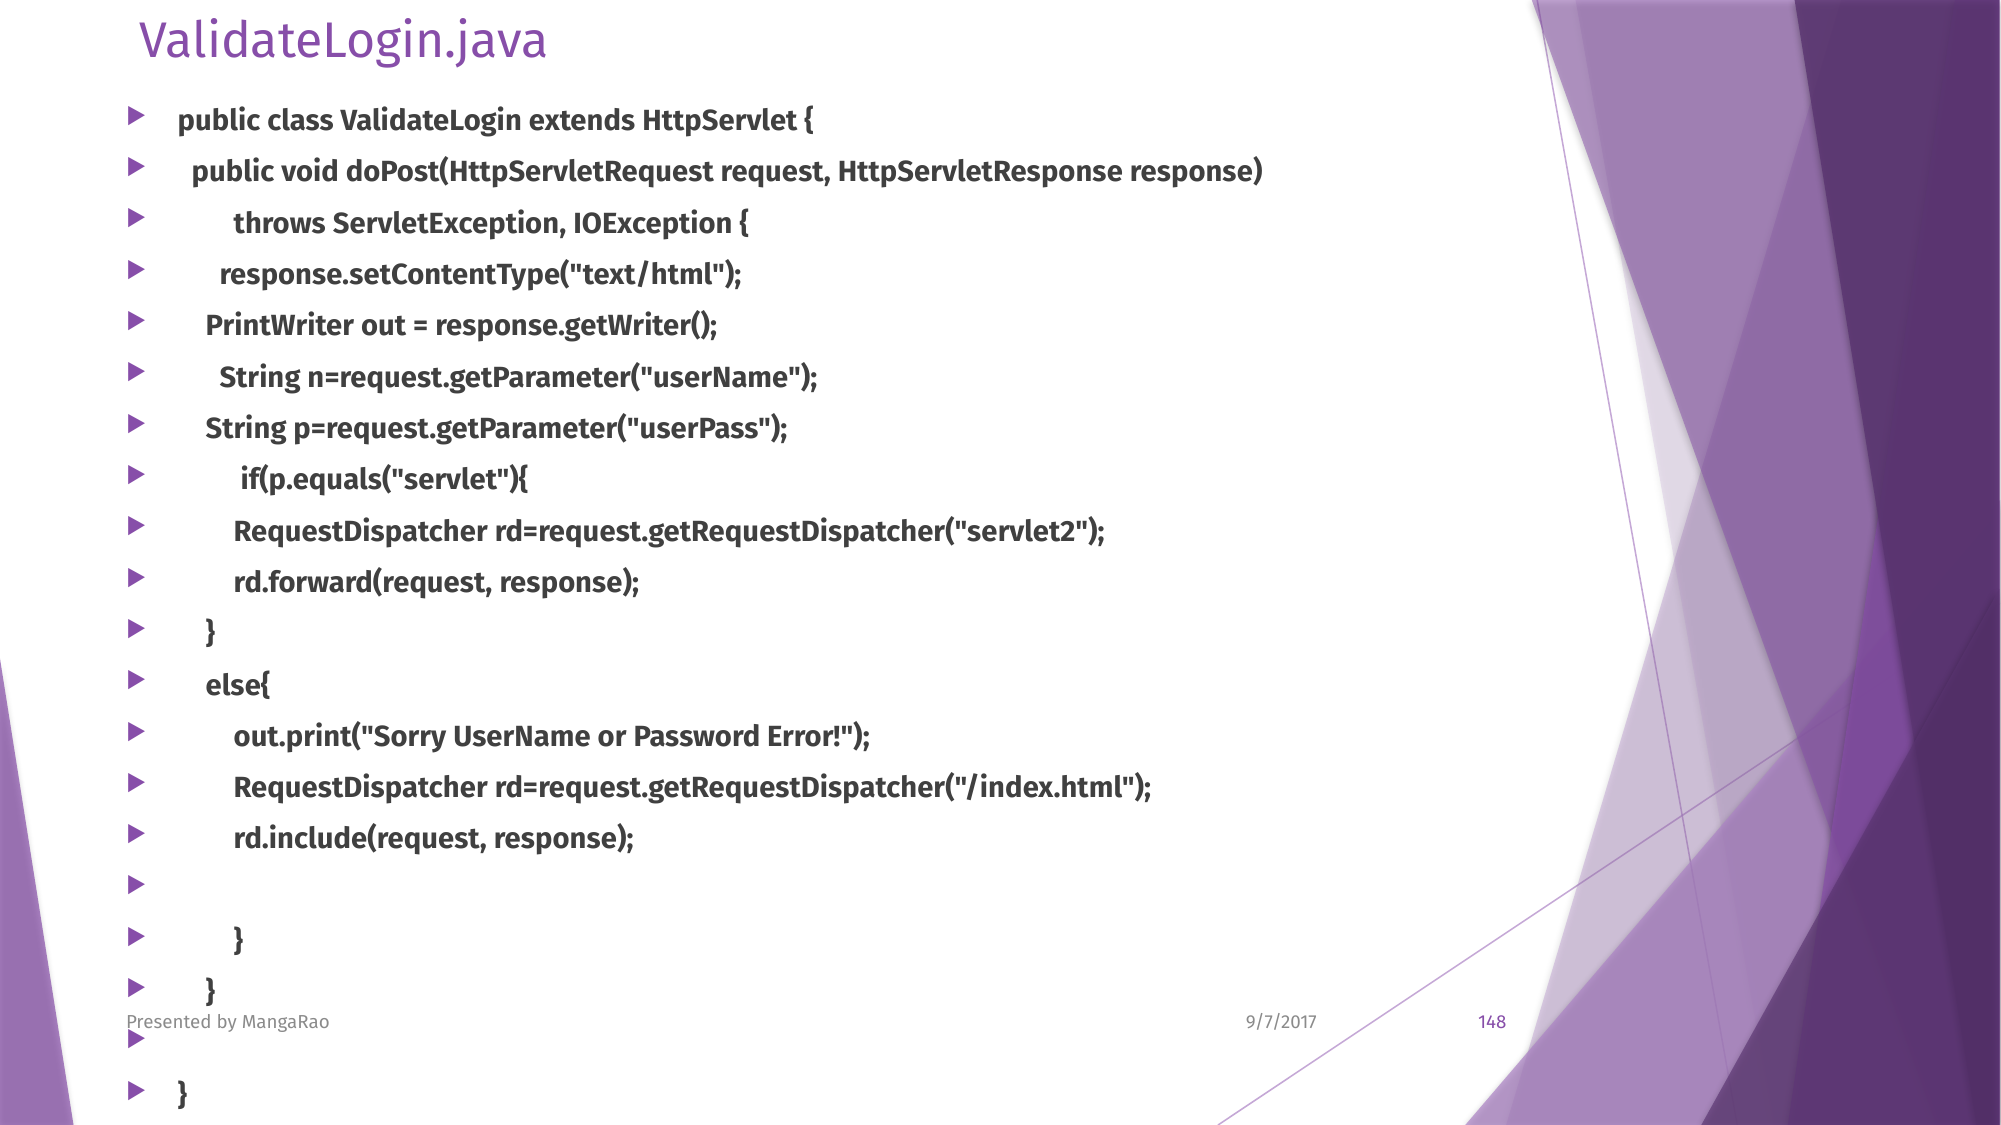

# ValidateLogin.java
public class ValidateLogin extends HttpServlet {
  public void doPost(HttpServletRequest request, HttpServletResponse response)
        throws ServletException, IOException {
      response.setContentType("text/html");
    PrintWriter out = response.getWriter();
      String n=request.getParameter("userName");
    String p=request.getParameter("userPass");
         if(p.equals("servlet"){
        RequestDispatcher rd=request.getRequestDispatcher("servlet2");
        rd.forward(request, response);
    }
    else{
        out.print("Sorry UserName or Password Error!");
        RequestDispatcher rd=request.getRequestDispatcher("/index.html");
        rd.include(request, response);

        }
    }

}

Presented by MangaRao
9/7/2017
148